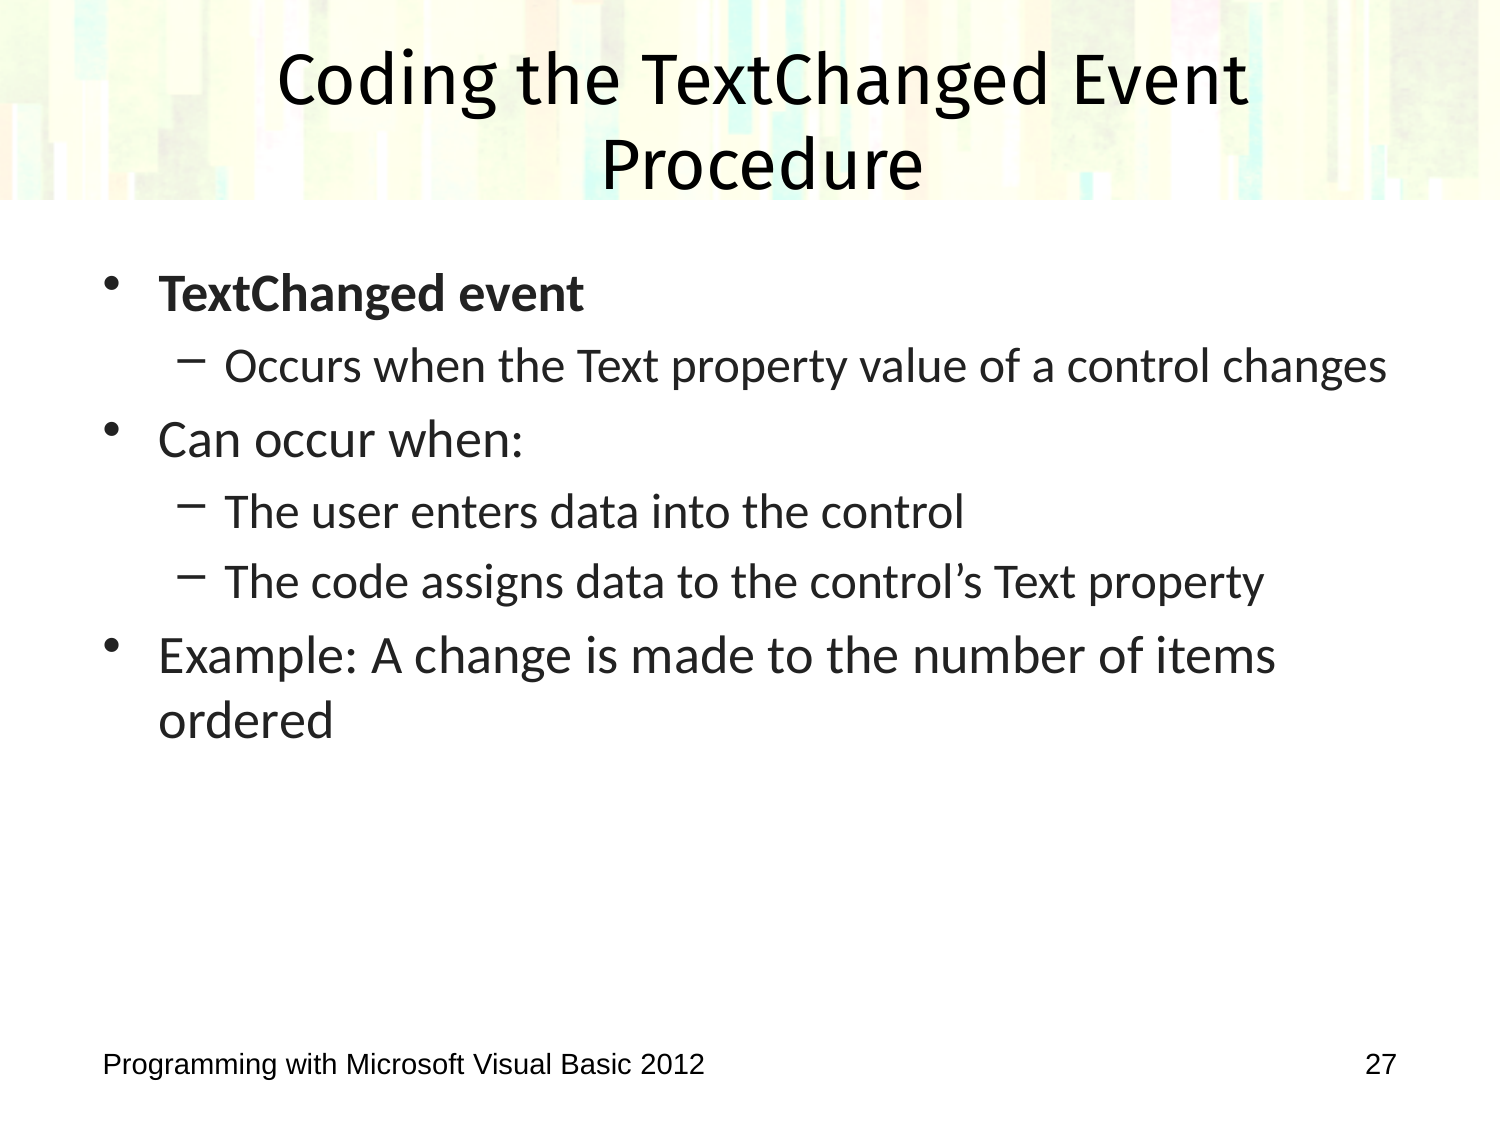

# Coding the TextChanged Event Procedure
TextChanged event
Occurs when the Text property value of a control changes
Can occur when:
The user enters data into the control
The code assigns data to the control’s Text property
Example: A change is made to the number of items ordered
Programming with Microsoft Visual Basic 2012
27